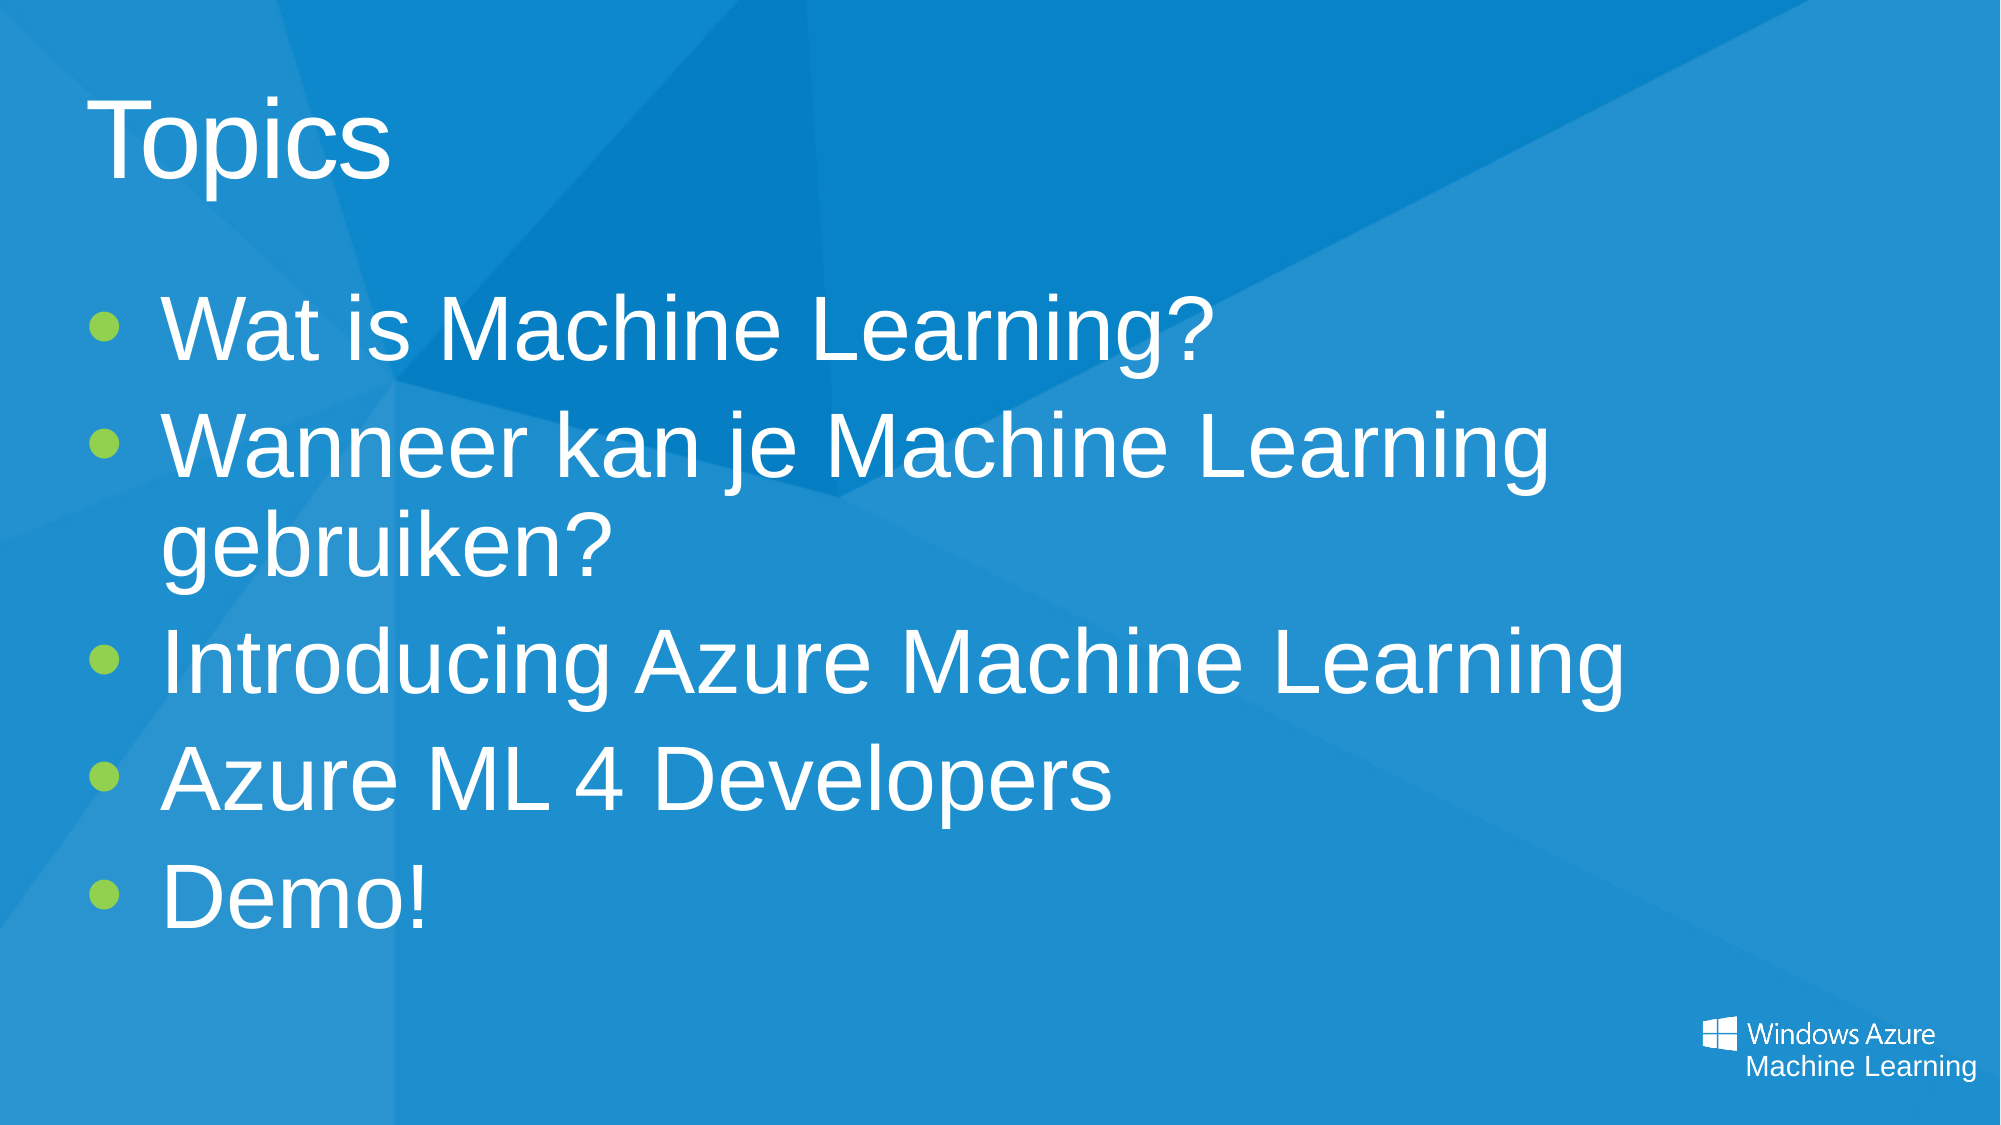

# Topics
Wat is Machine Learning?
Wanneer kan je Machine Learning gebruiken?
Introducing Azure Machine Learning
Azure ML 4 Developers
Demo!